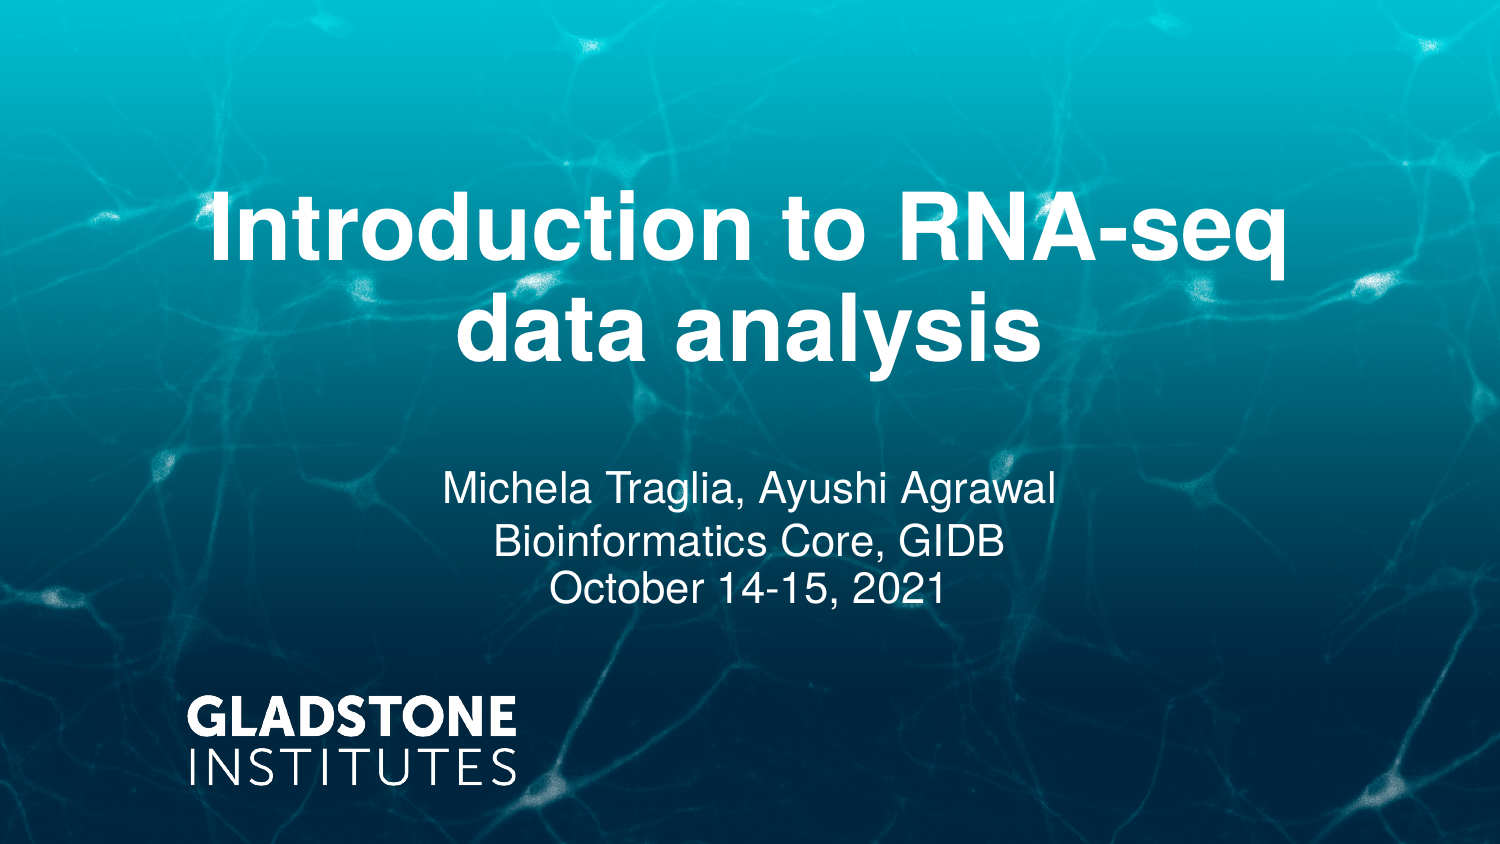

# Introduction to RNA-seq data analysis
Michela Traglia, Ayushi Agrawal
Bioinformatics Core, GIDB
October 14-15, 2021